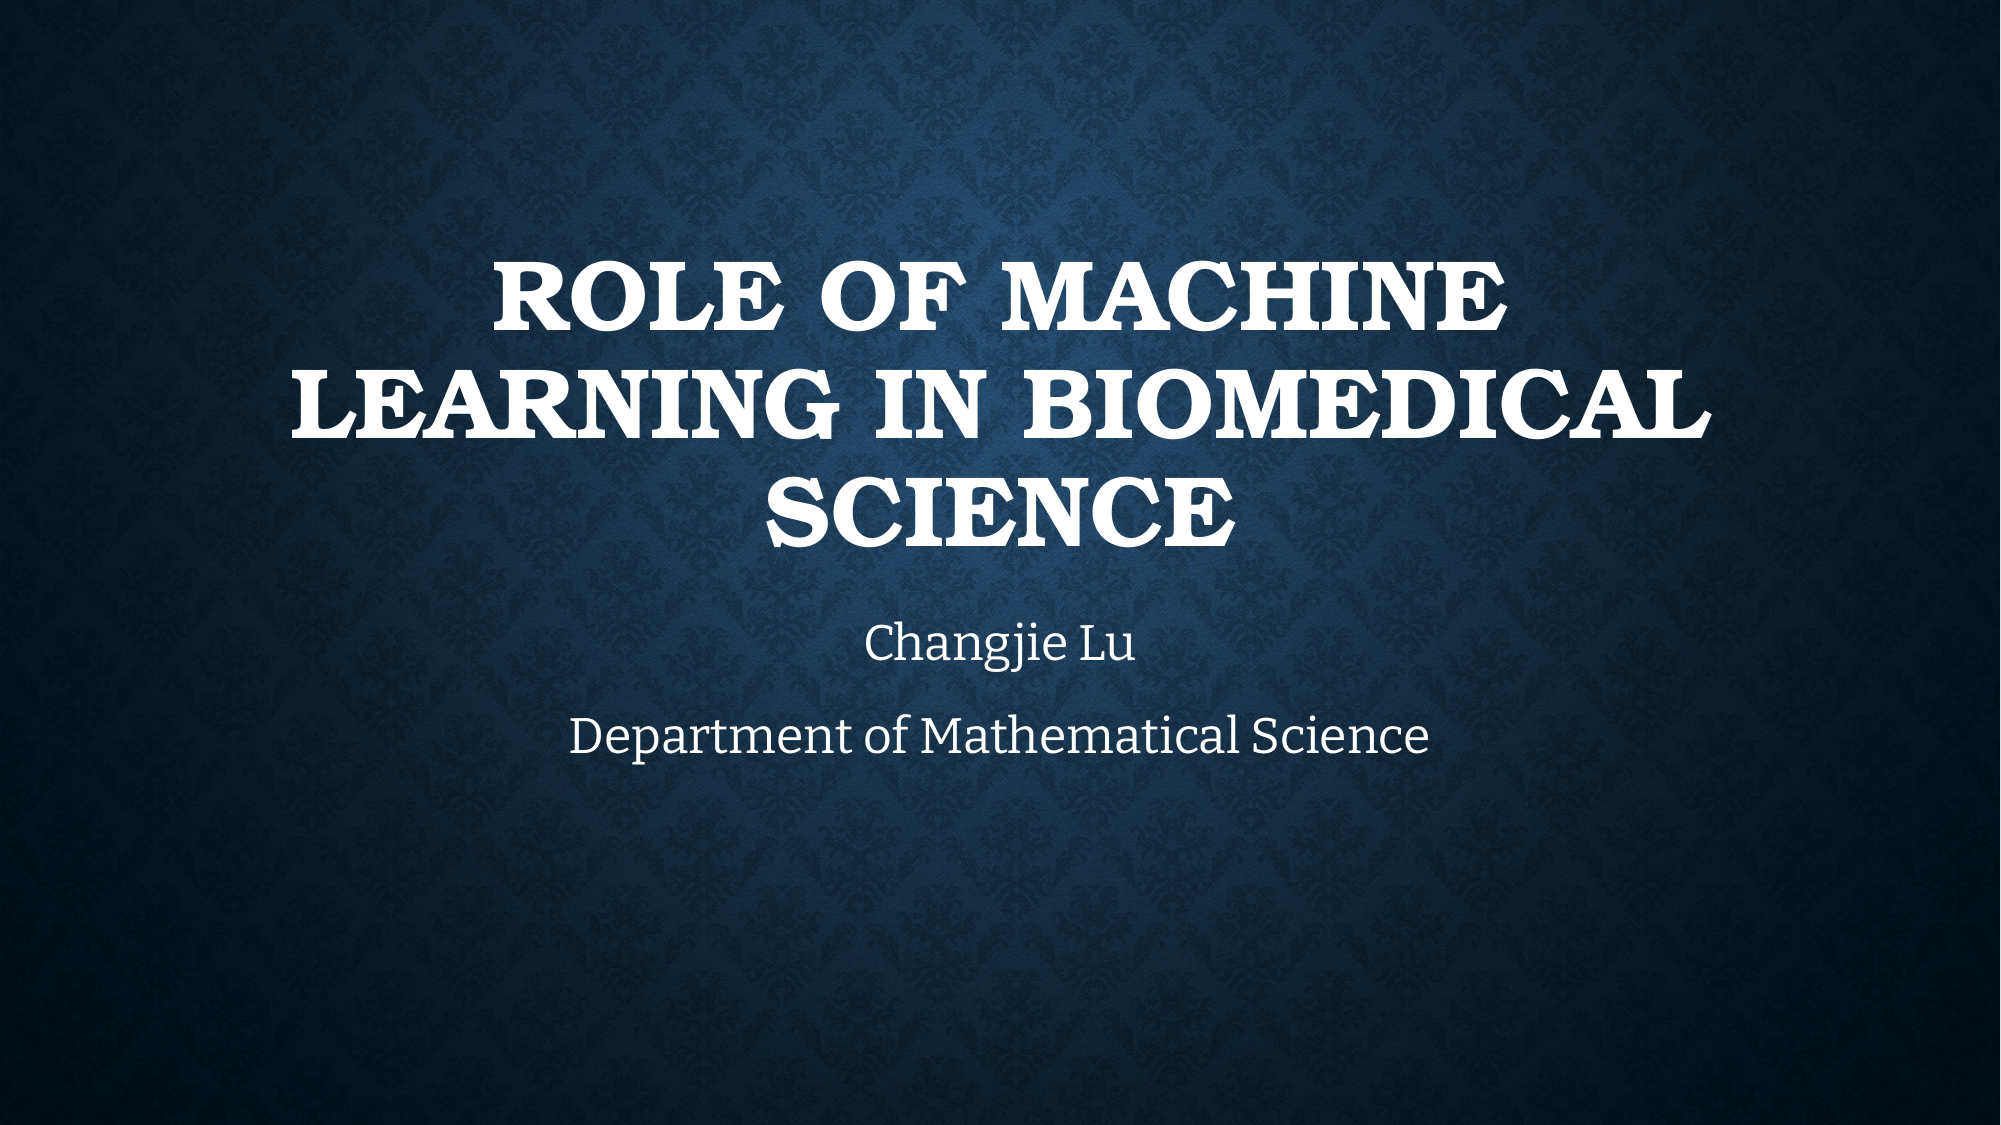

# Role of Machine Learning in Biomedical Science
Changjie Lu
Department of Mathematical Science